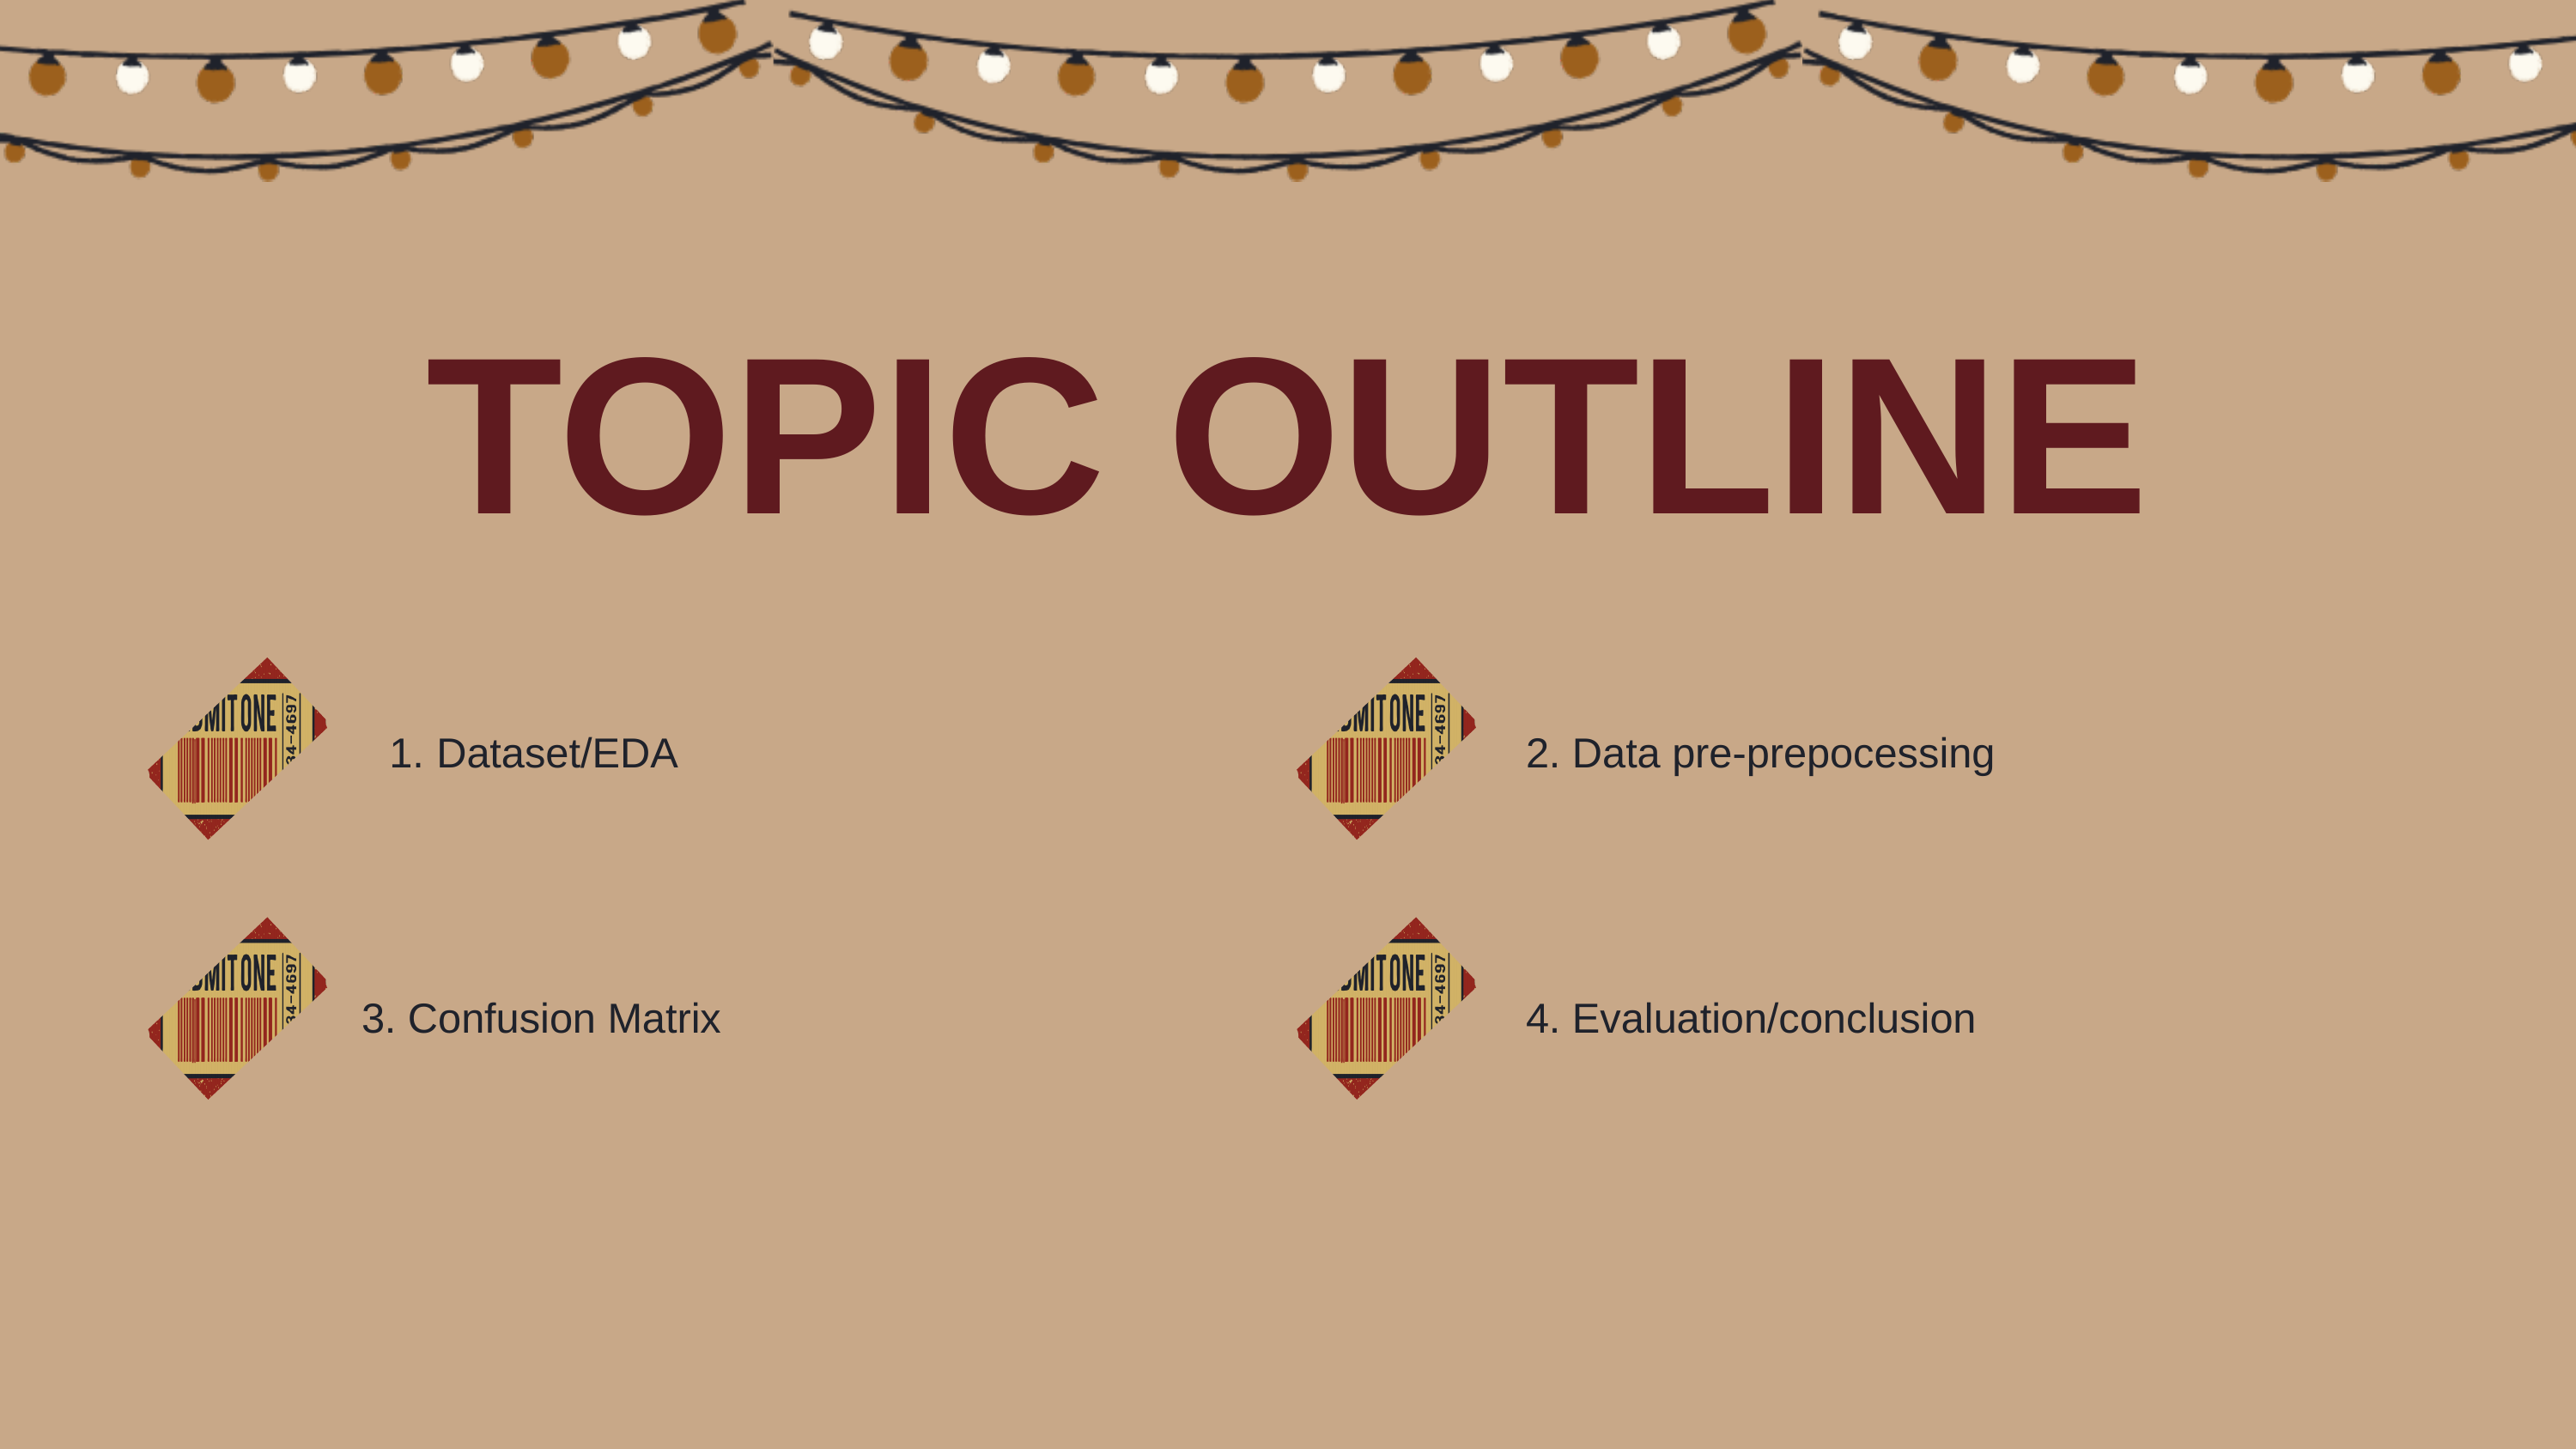

TOPIC OUTLINE

 Dataset/EDA
2. Data pre-prepocessing

3. Confusion Matrix
4. Evaluation/conclusion